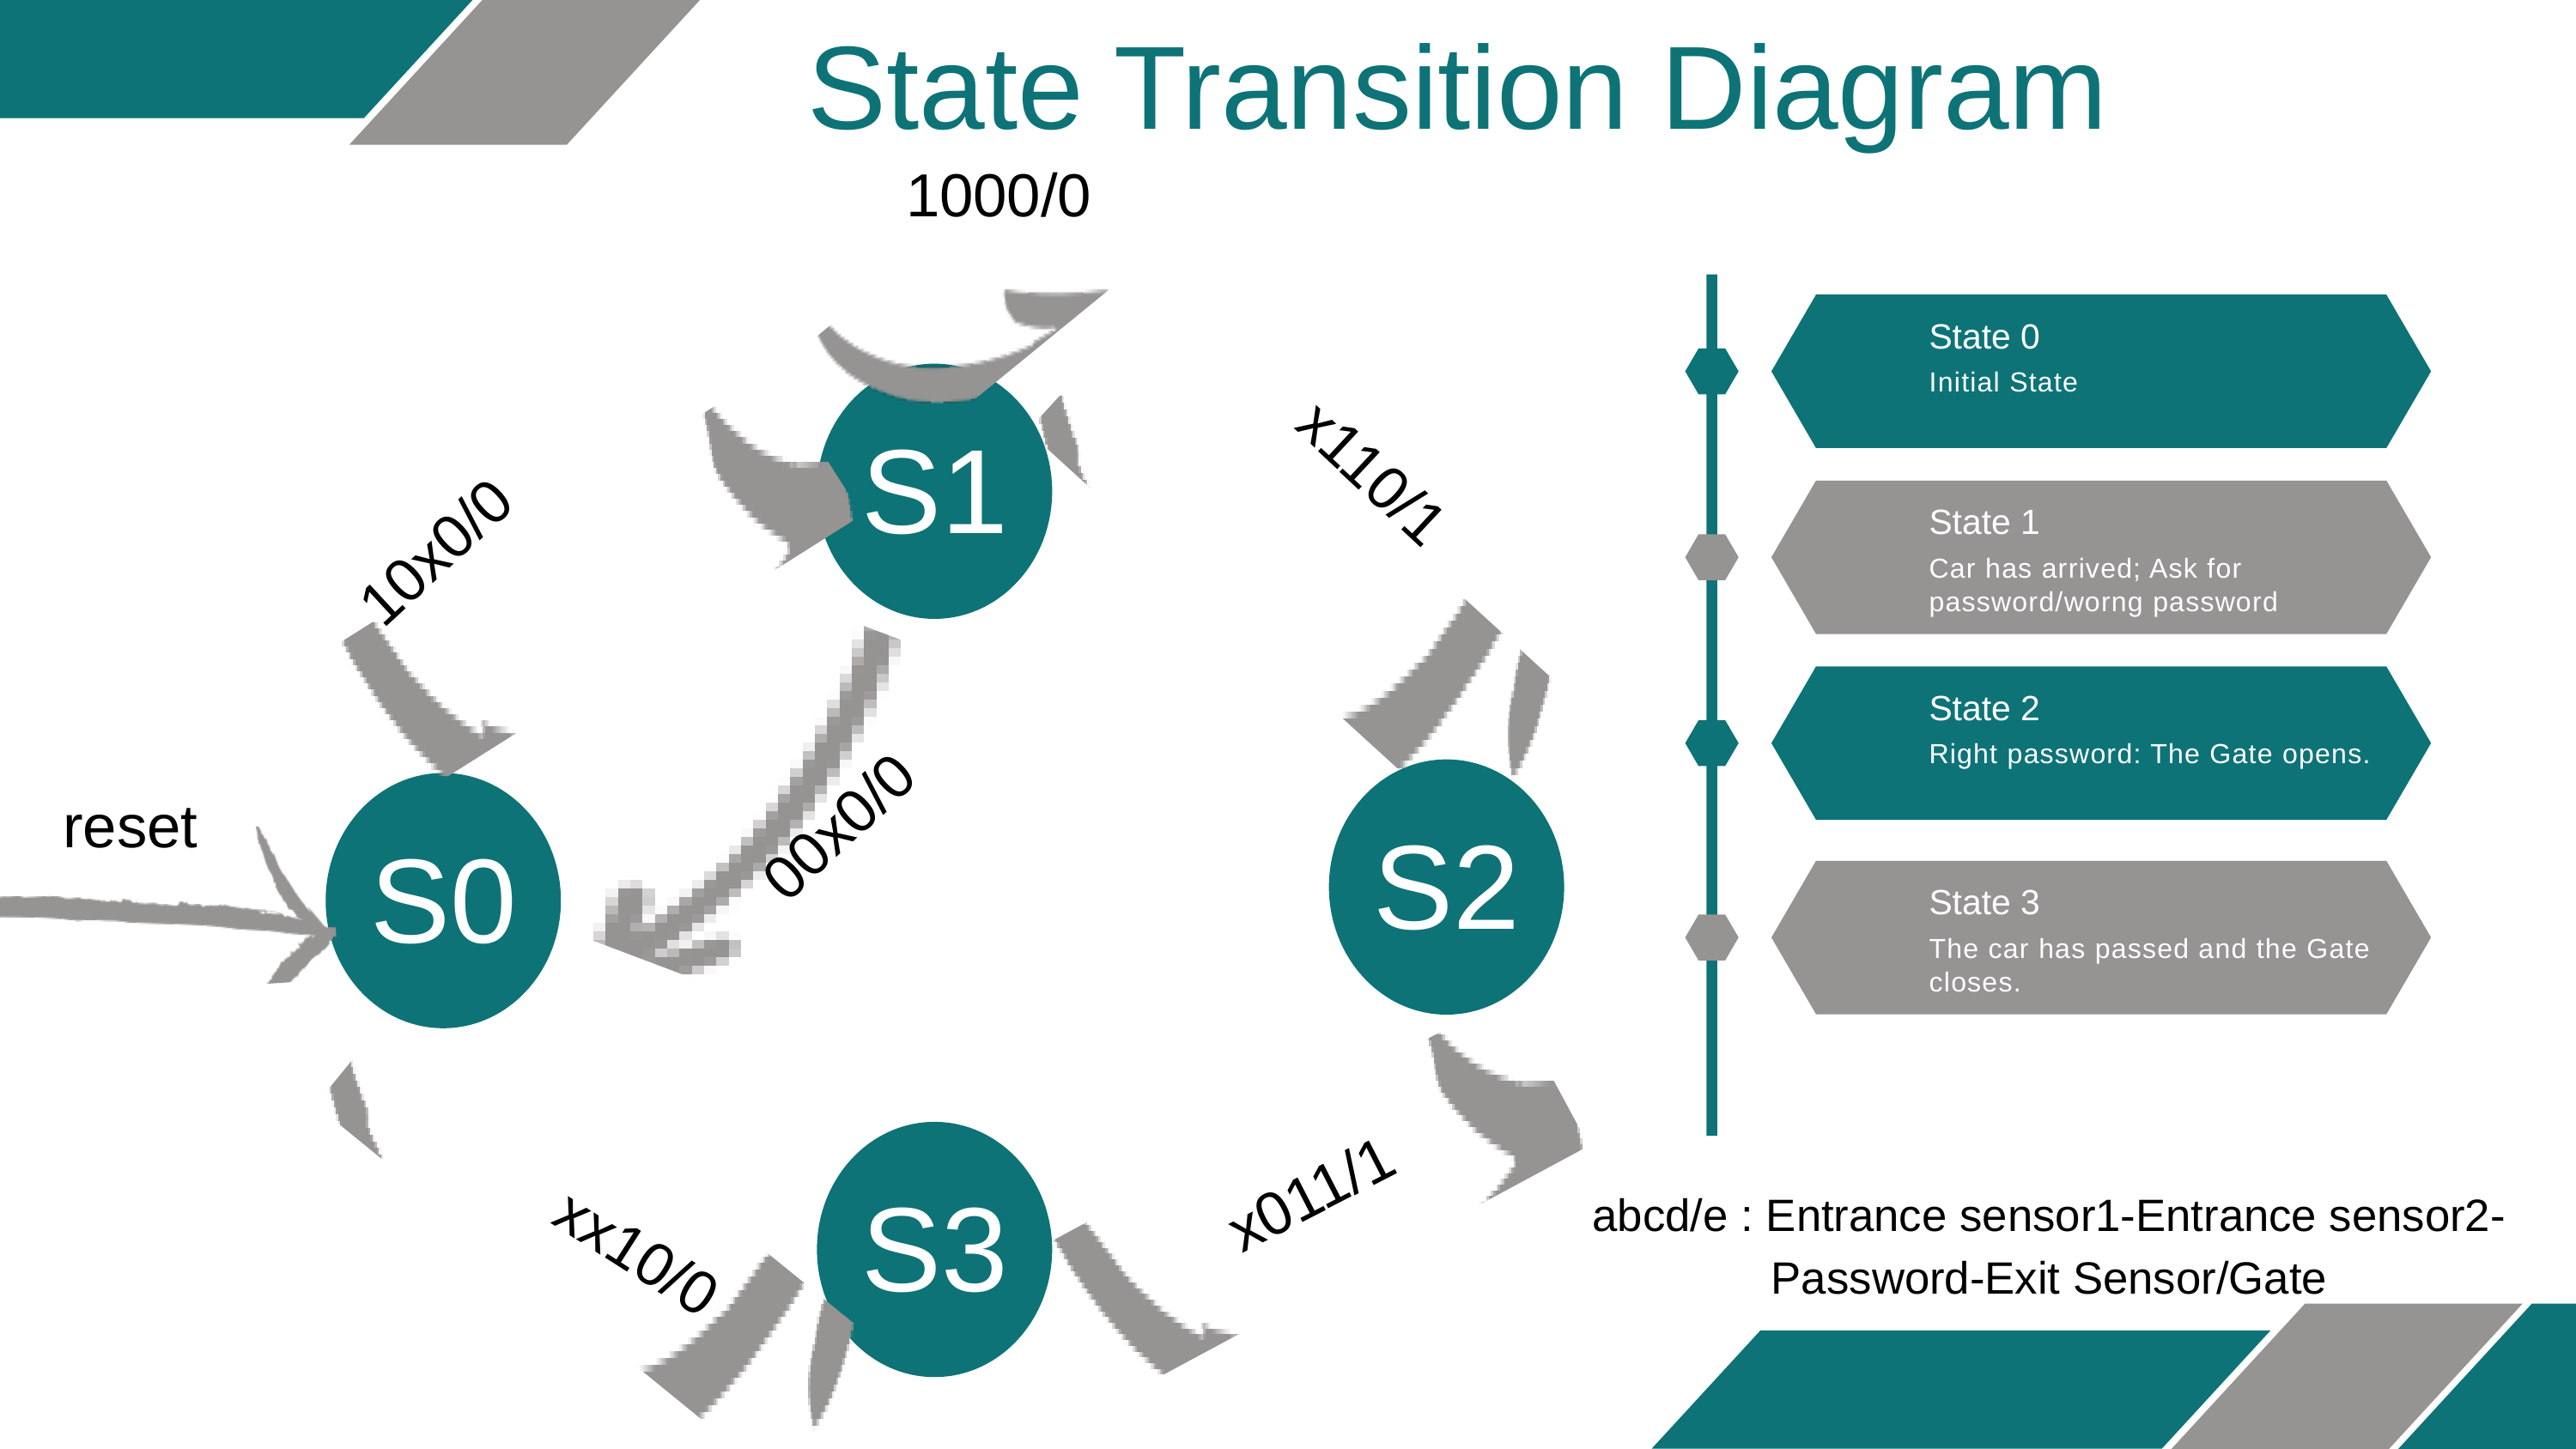

State Transition Diagram
1000/0

State 0

S1
Initial State
x110/1

State 1
10x0/0

Car has arrived; Ask for password/worng password

State 2

Right password: The Gate opens.

S2

S0
reset
00x0/0

State 3

The car has passed and the Gate closes.

S3

x011/1

abcd/e : Entrance sensor1-Entrance sensor2-Password-Exit Sensor/Gate
xx10/0